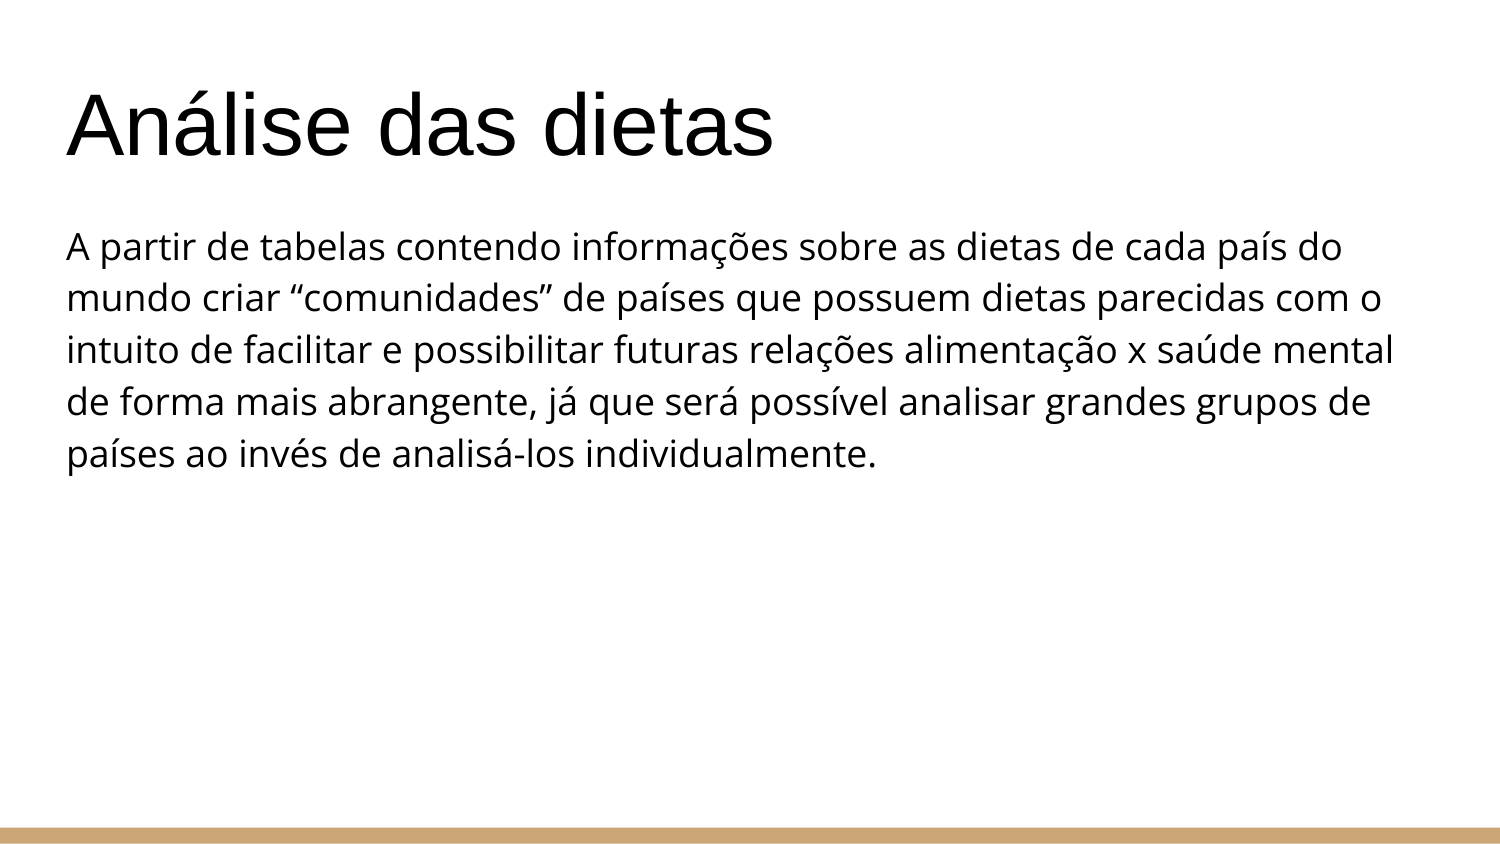

# Análise das dietas
A partir de tabelas contendo informações sobre as dietas de cada país do mundo criar “comunidades” de países que possuem dietas parecidas com o intuito de facilitar e possibilitar futuras relações alimentação x saúde mental de forma mais abrangente, já que será possível analisar grandes grupos de países ao invés de analisá-los individualmente.